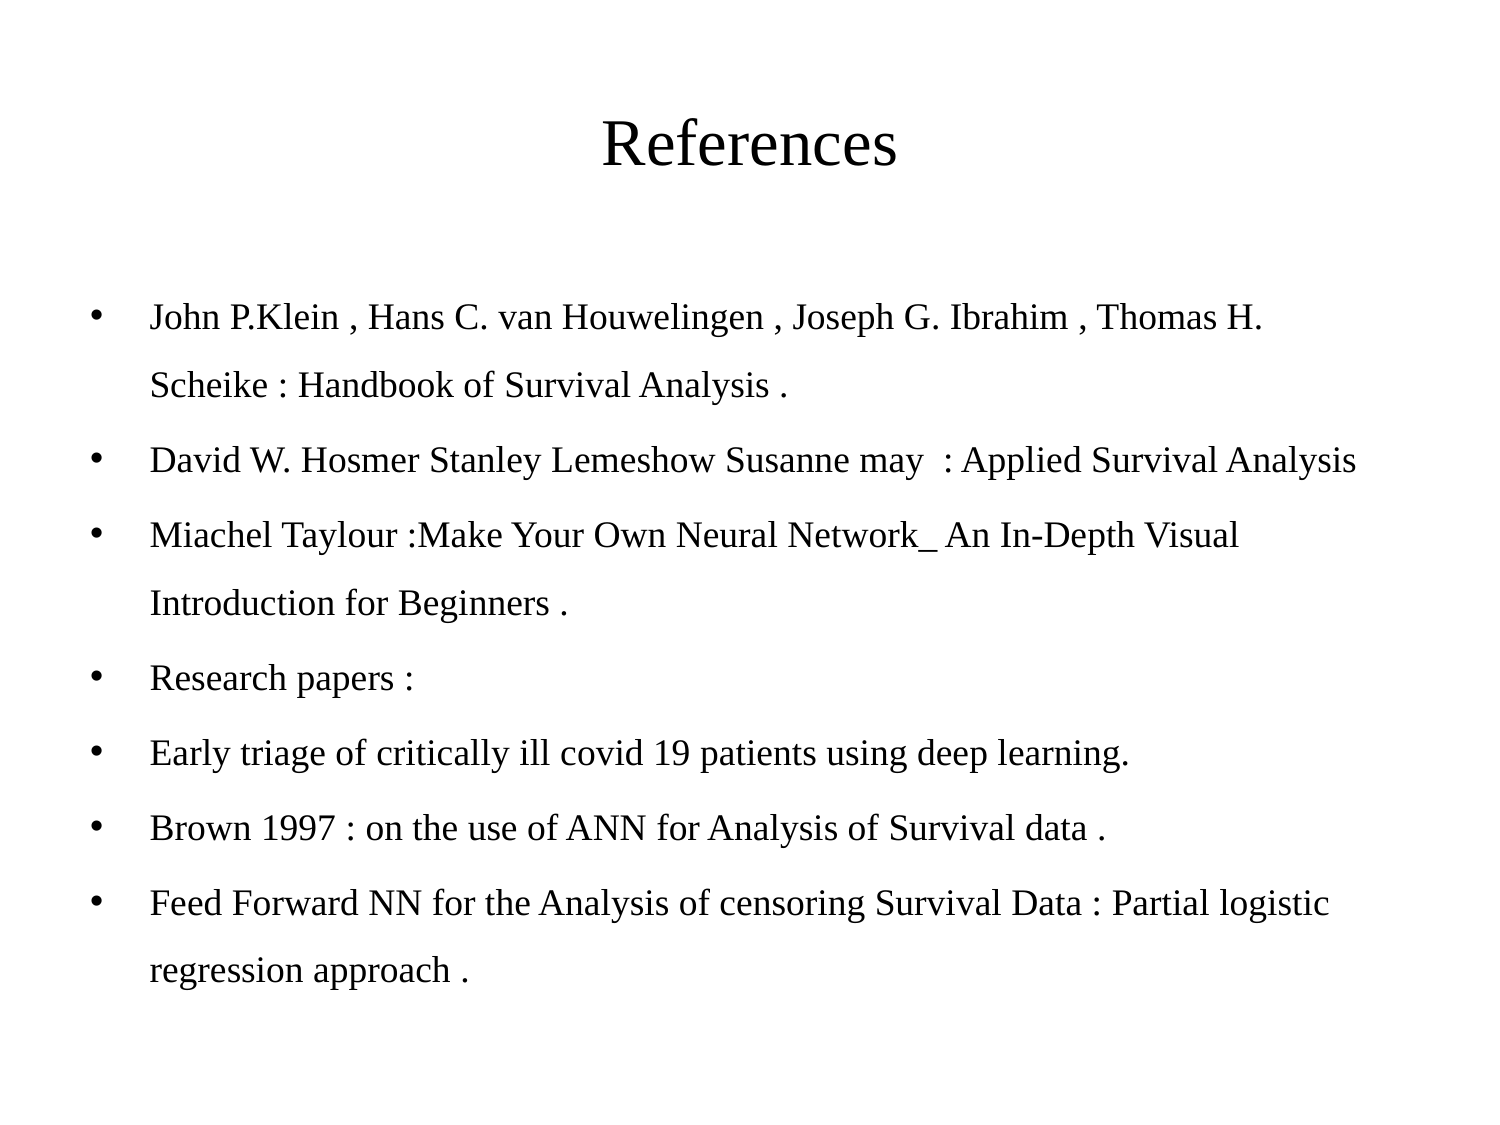

# References
John P.Klein , Hans C. van Houwelingen , Joseph G. Ibrahim , Thomas H. Scheike : Handbook of Survival Analysis .
David W. Hosmer Stanley Lemeshow Susanne may  : Applied Survival Analysis
Miachel Taylour :Make Your Own Neural Network_ An In-Depth Visual Introduction for Beginners .
Research papers :
Early triage of critically ill covid 19 patients using deep learning.
Brown 1997 : on the use of ANN for Analysis of Survival data .
Feed Forward NN for the Analysis of censoring Survival Data : Partial logistic regression approach .